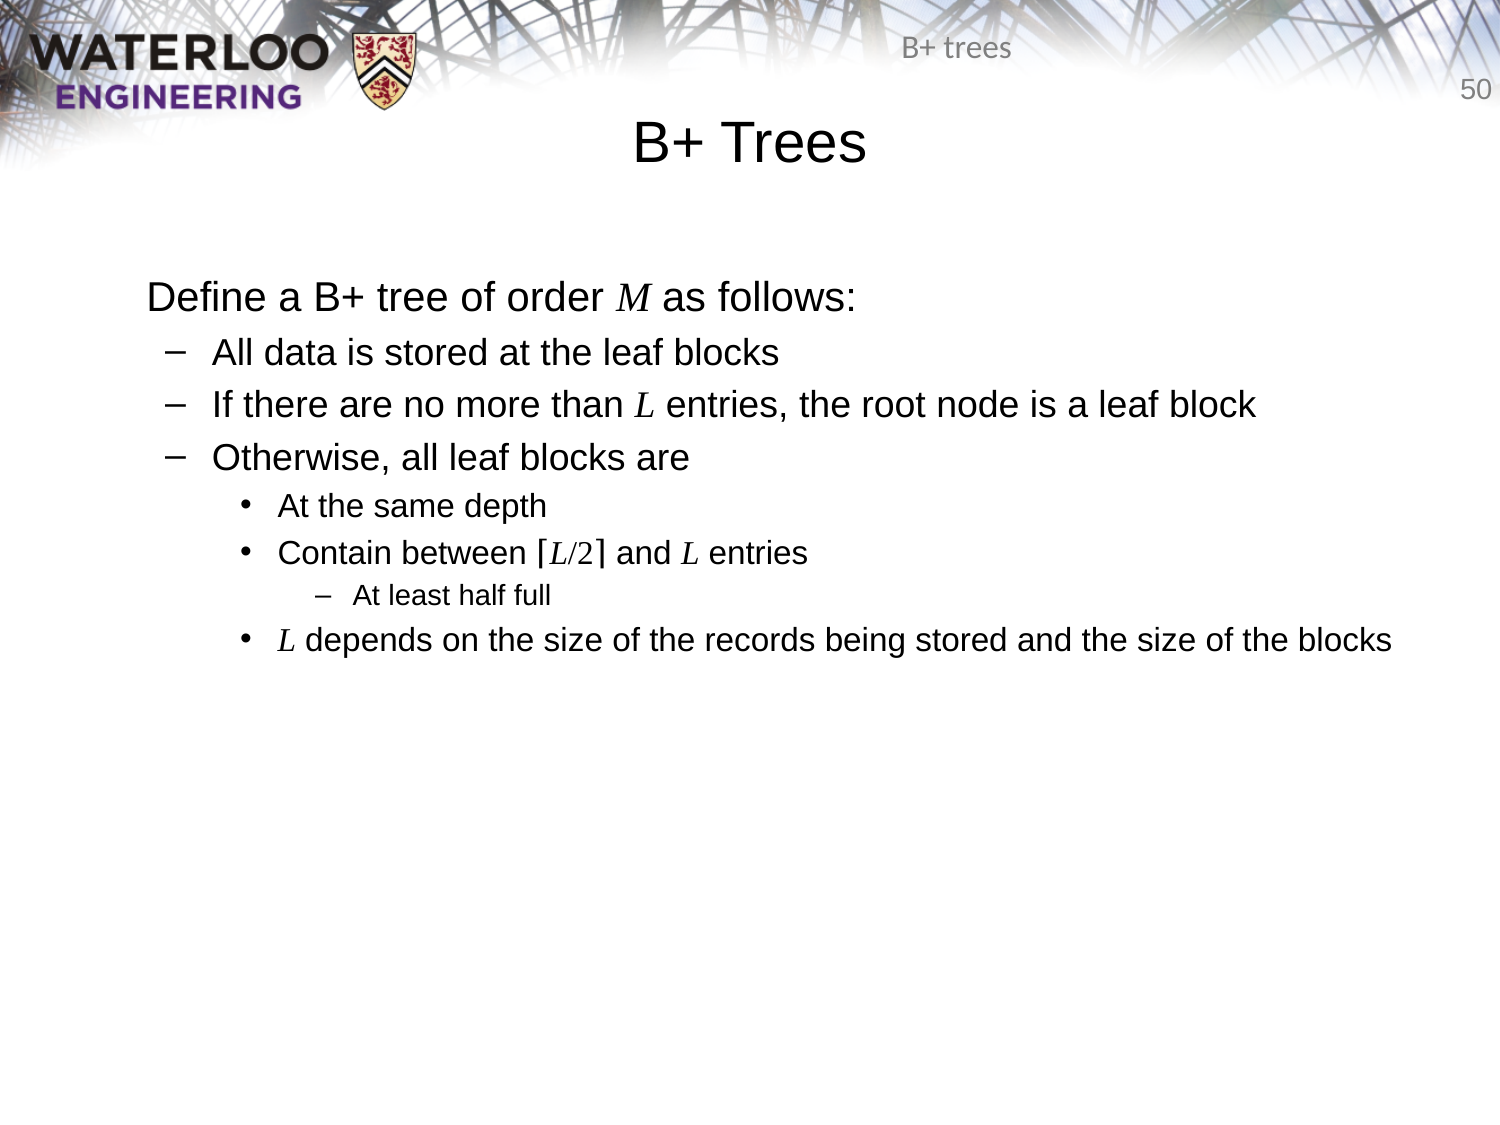

# B+ Trees
	Define a B+ tree of order M as follows:
All data is stored at the leaf blocks
If there are no more than L entries, the root node is a leaf block
Otherwise, all leaf blocks are
At the same depth
Contain between ⌈L/2⌉ and L entries
At least half full
L depends on the size of the records being stored and the size of the blocks